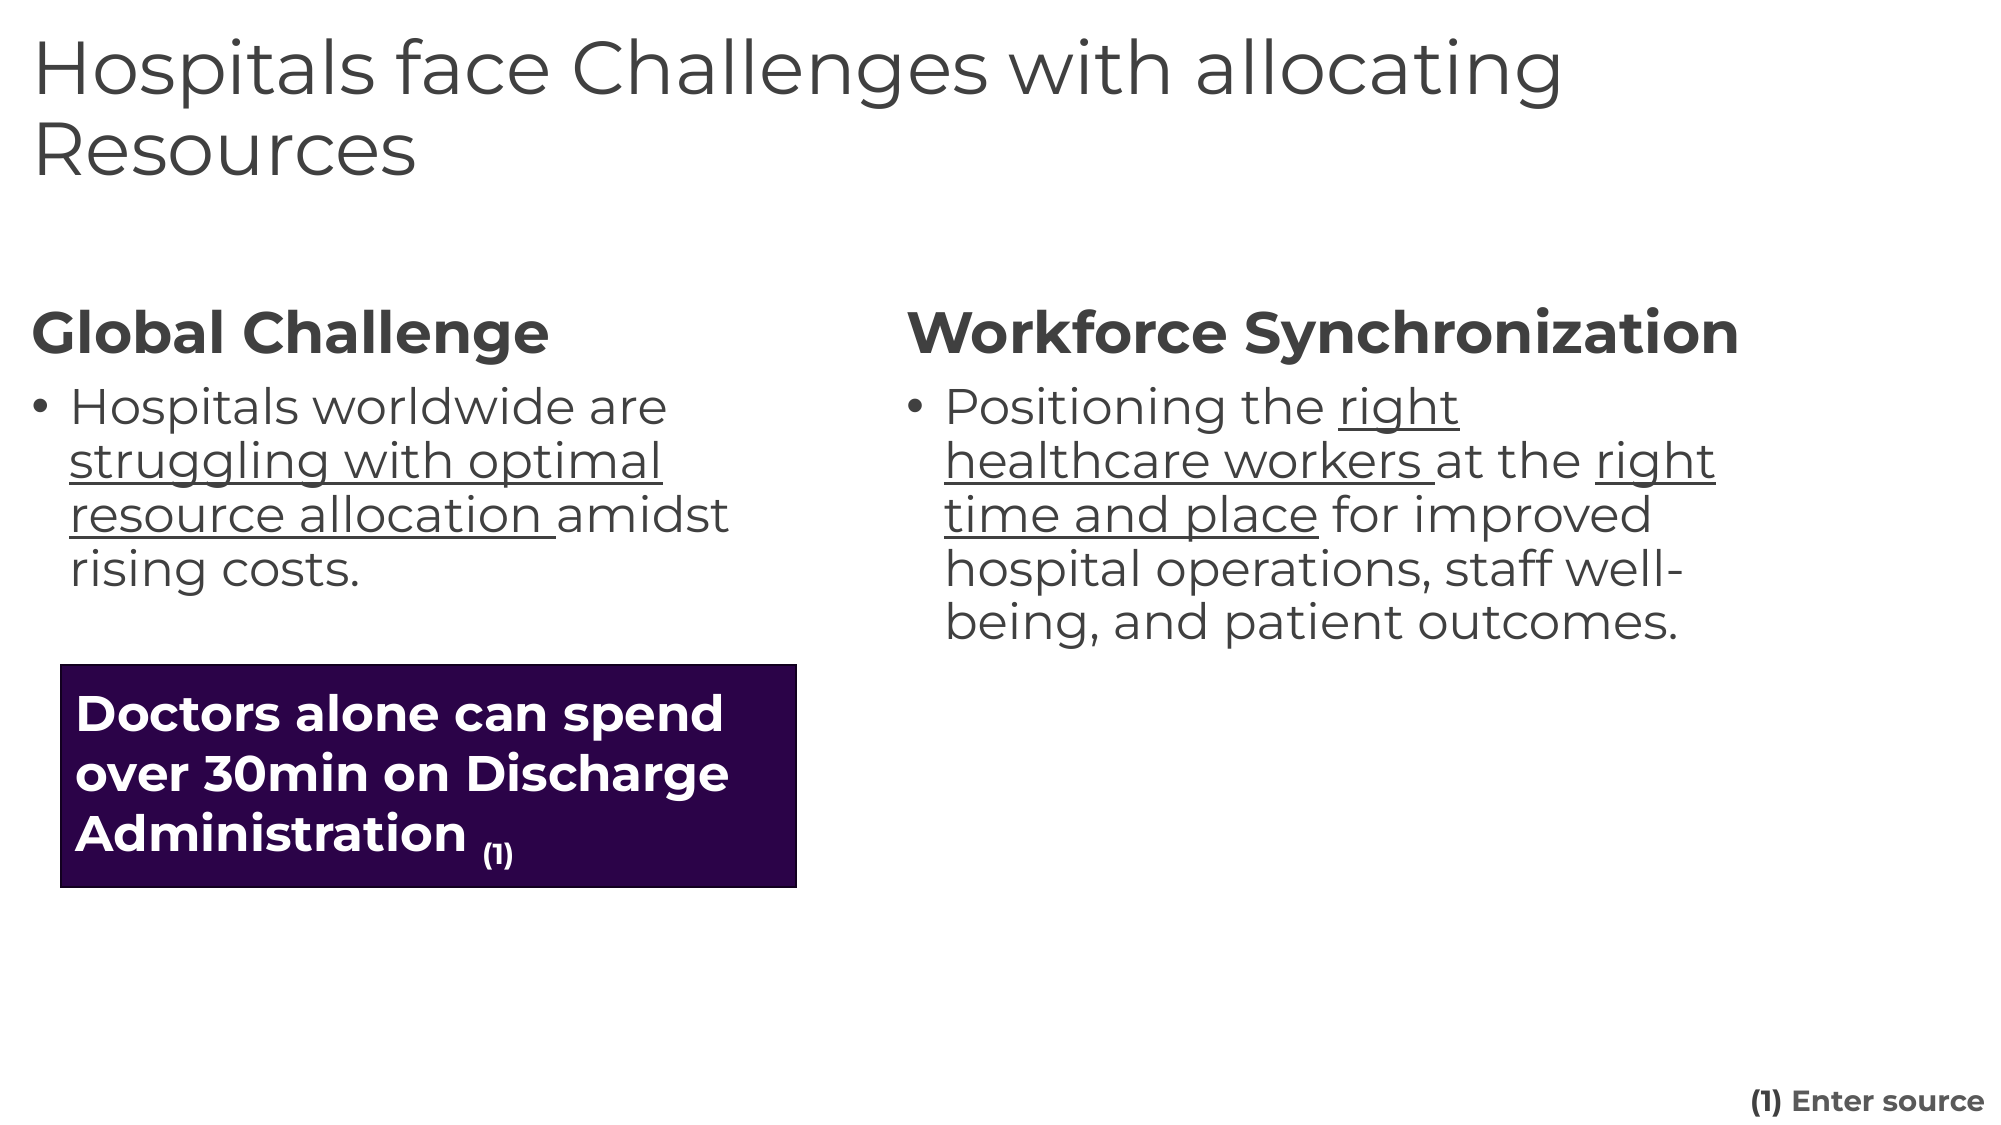

# Hospitals face Challenges with allocating Resources
Global Challenge
Workforce Synchronization
Hospitals worldwide are struggling with optimal resource allocation amidst rising costs.
Positioning the right healthcare workers at the right time and place for improved hospital operations, staff well-being, and patient outcomes.
Doctors alone can spend over 30min on Discharge Administration (1)
(1) Enter source